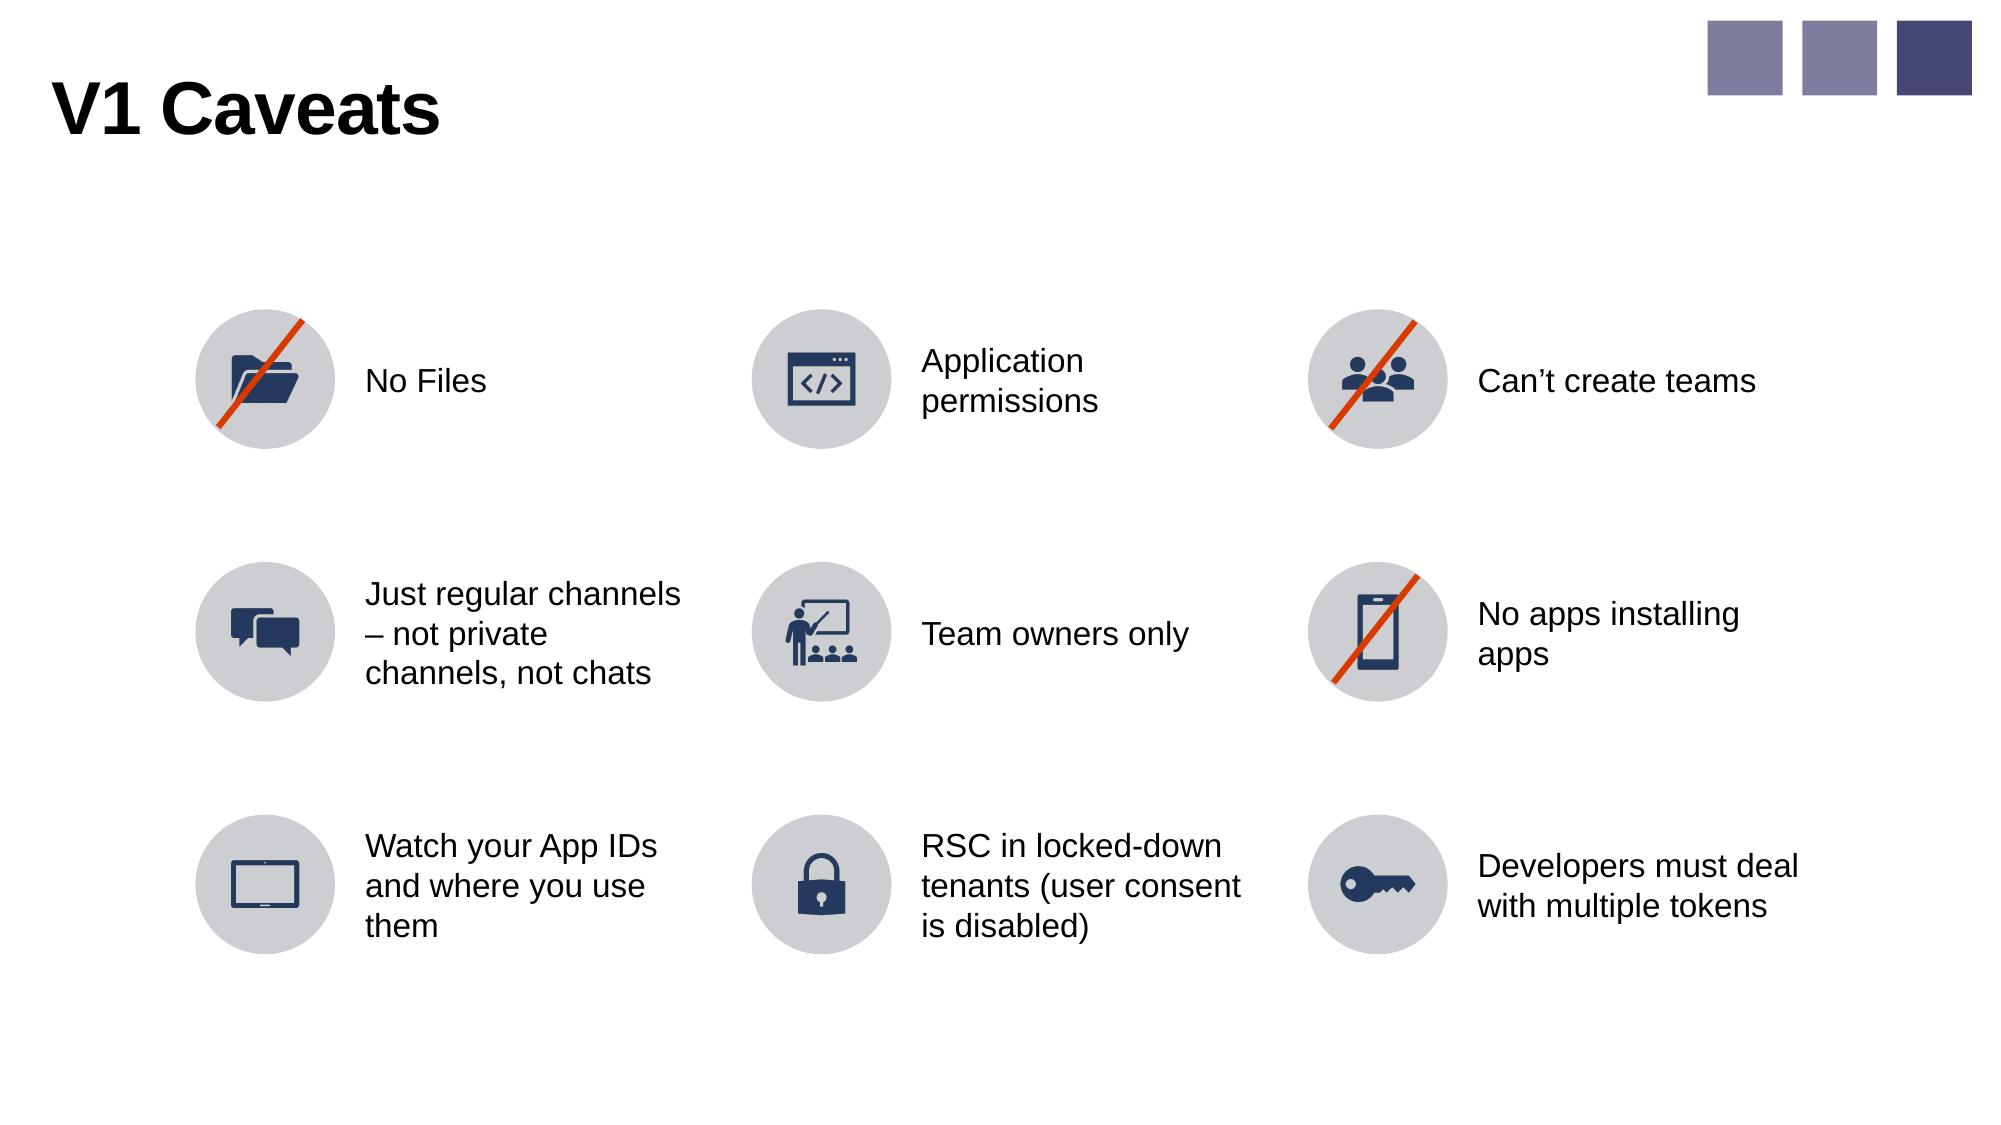

# V1 Caveats
No Files
Application permissions
Can’t create teams
Just regular channels – not private channels, not chats
Team owners only
No apps installing apps
Watch your App IDs and where you use them
RSC in locked-down tenants (user consent is disabled)
Developers must deal with multiple tokens